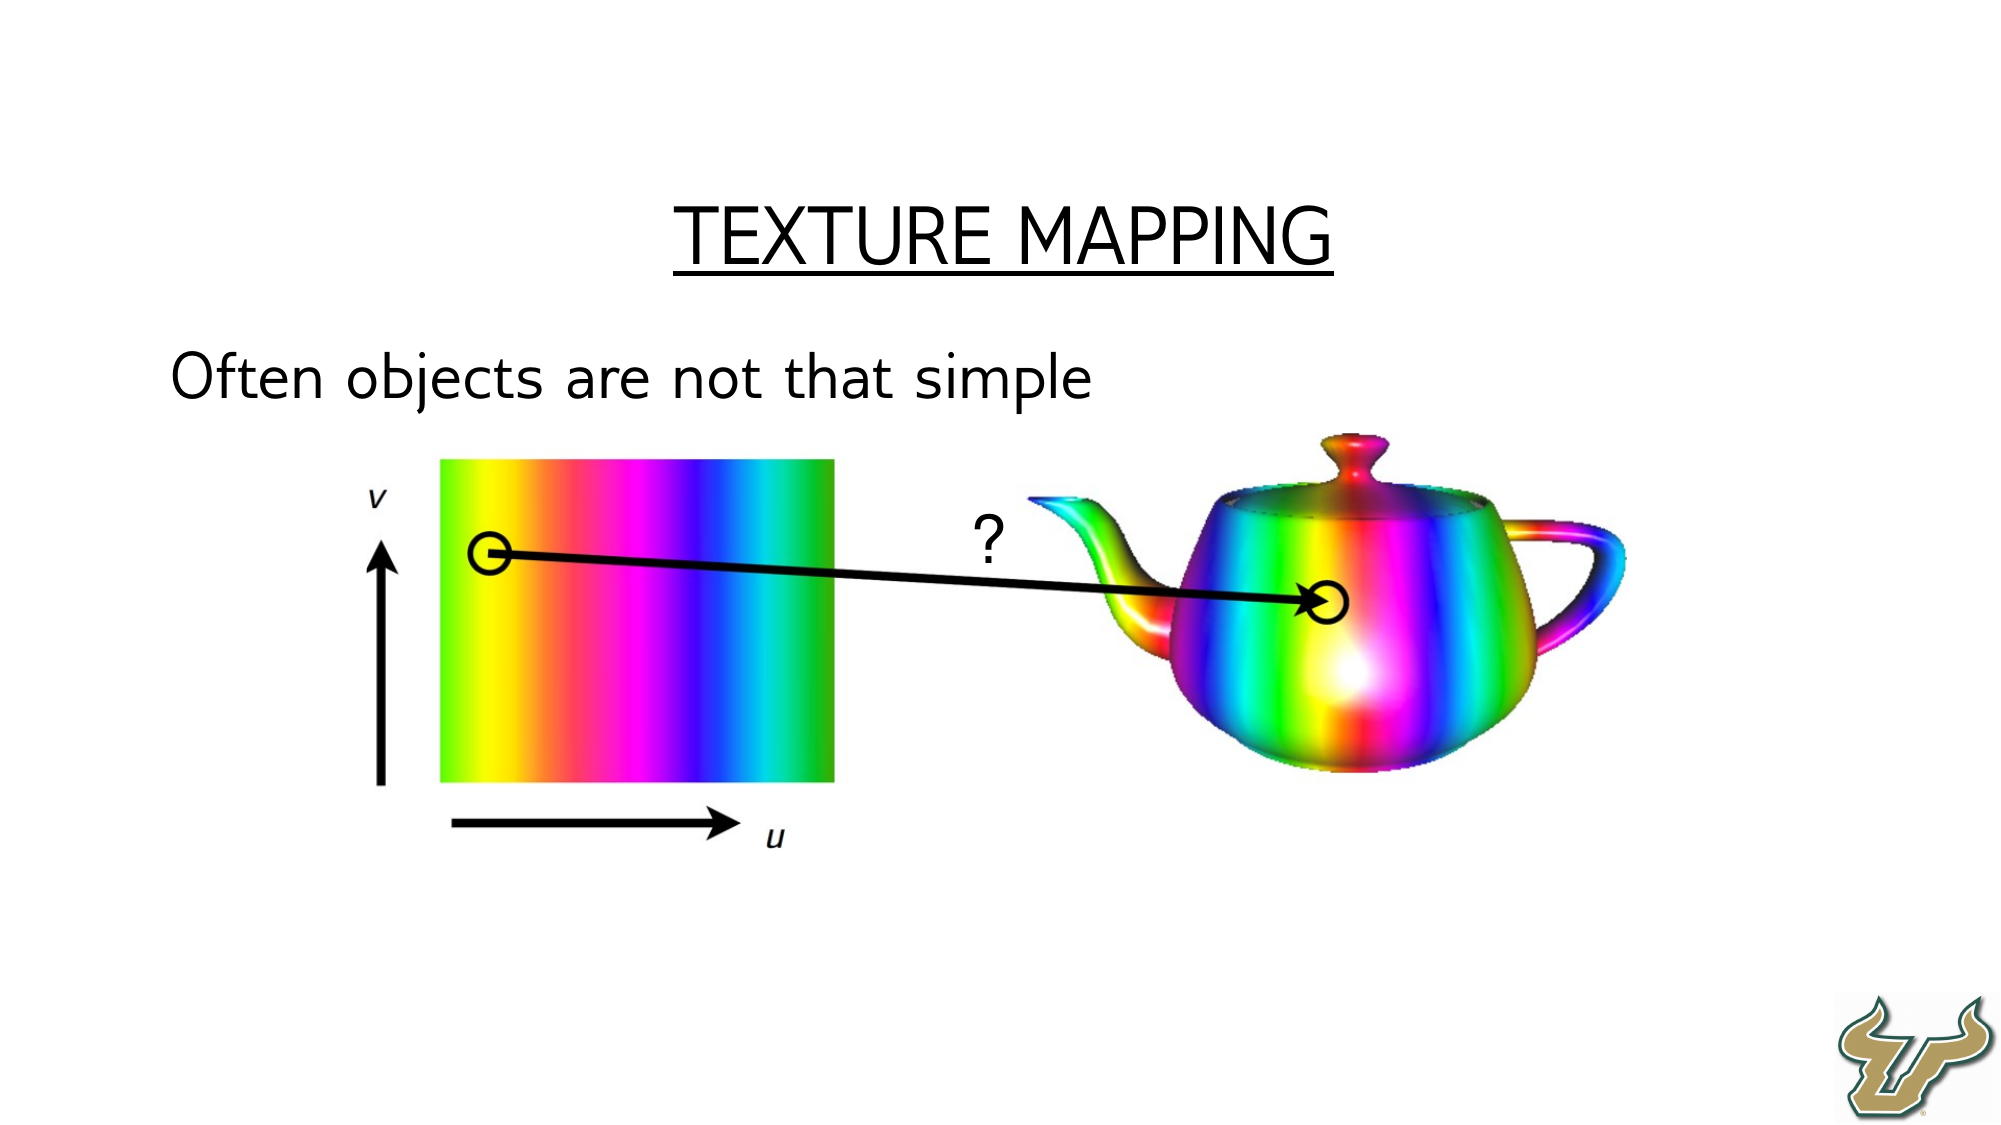

TEXTURE MAPPING
Often objects are not that simple

?

42